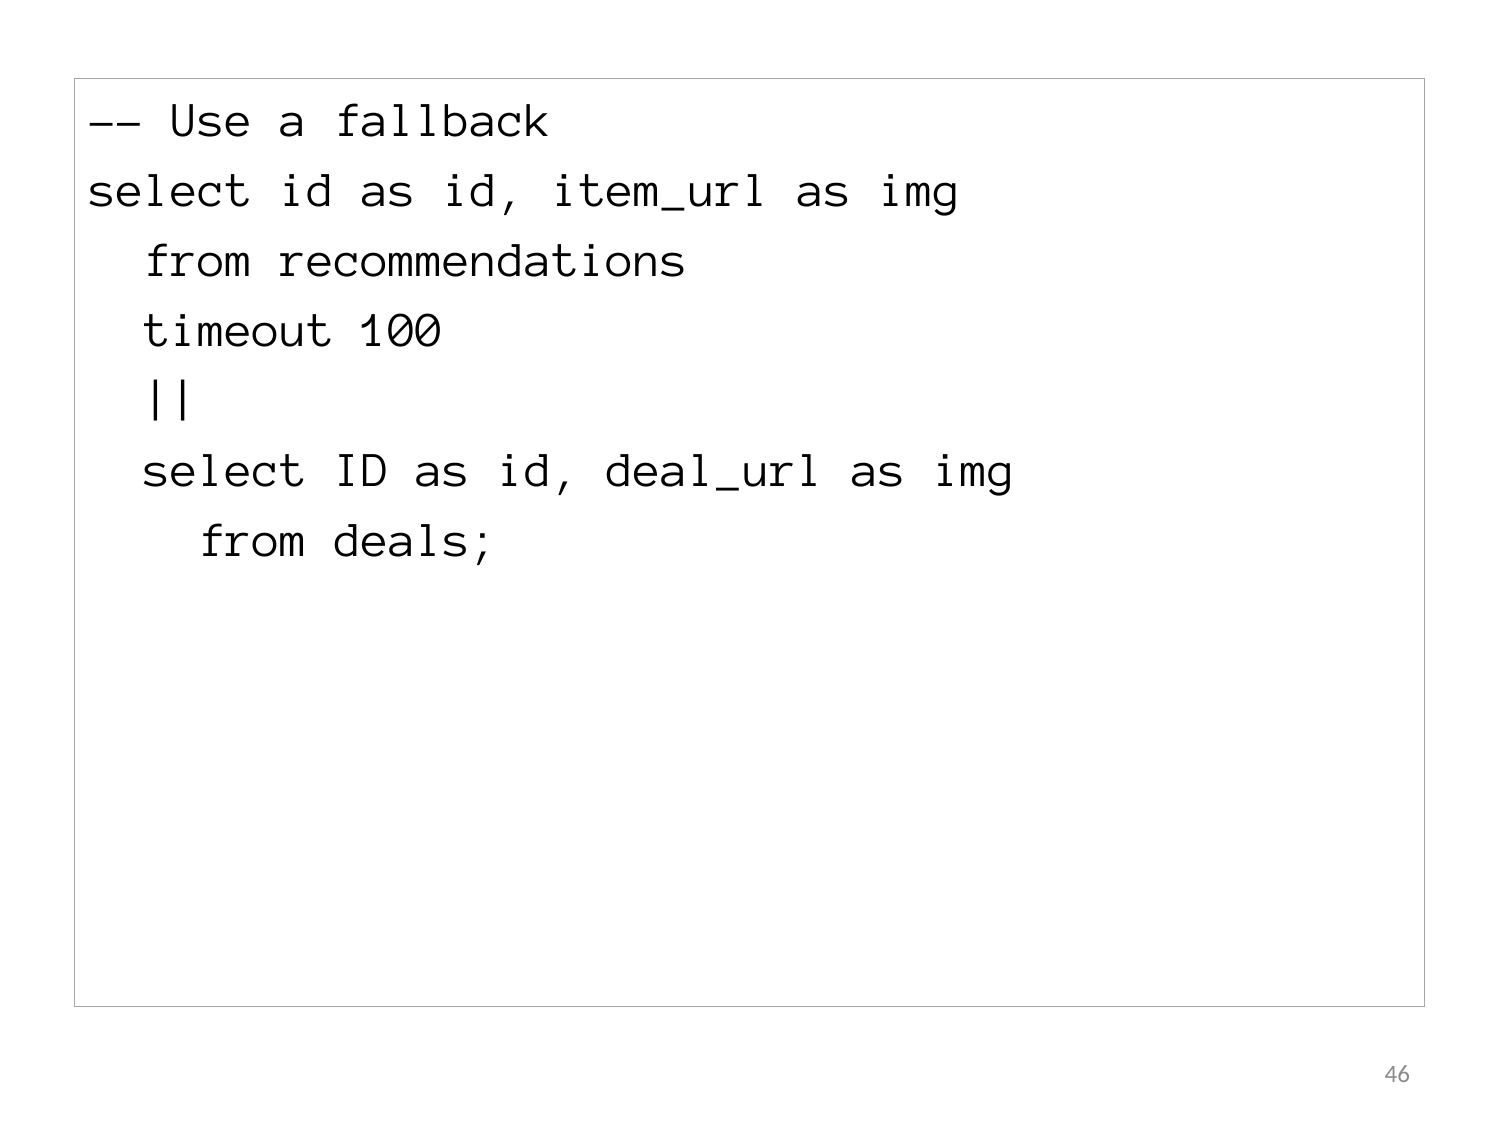

-- Use a fallback
select id as id, item_url as img
  from recommendations
  timeout 100
  ||
  select ID as id, deal_url as img
    from deals;
46